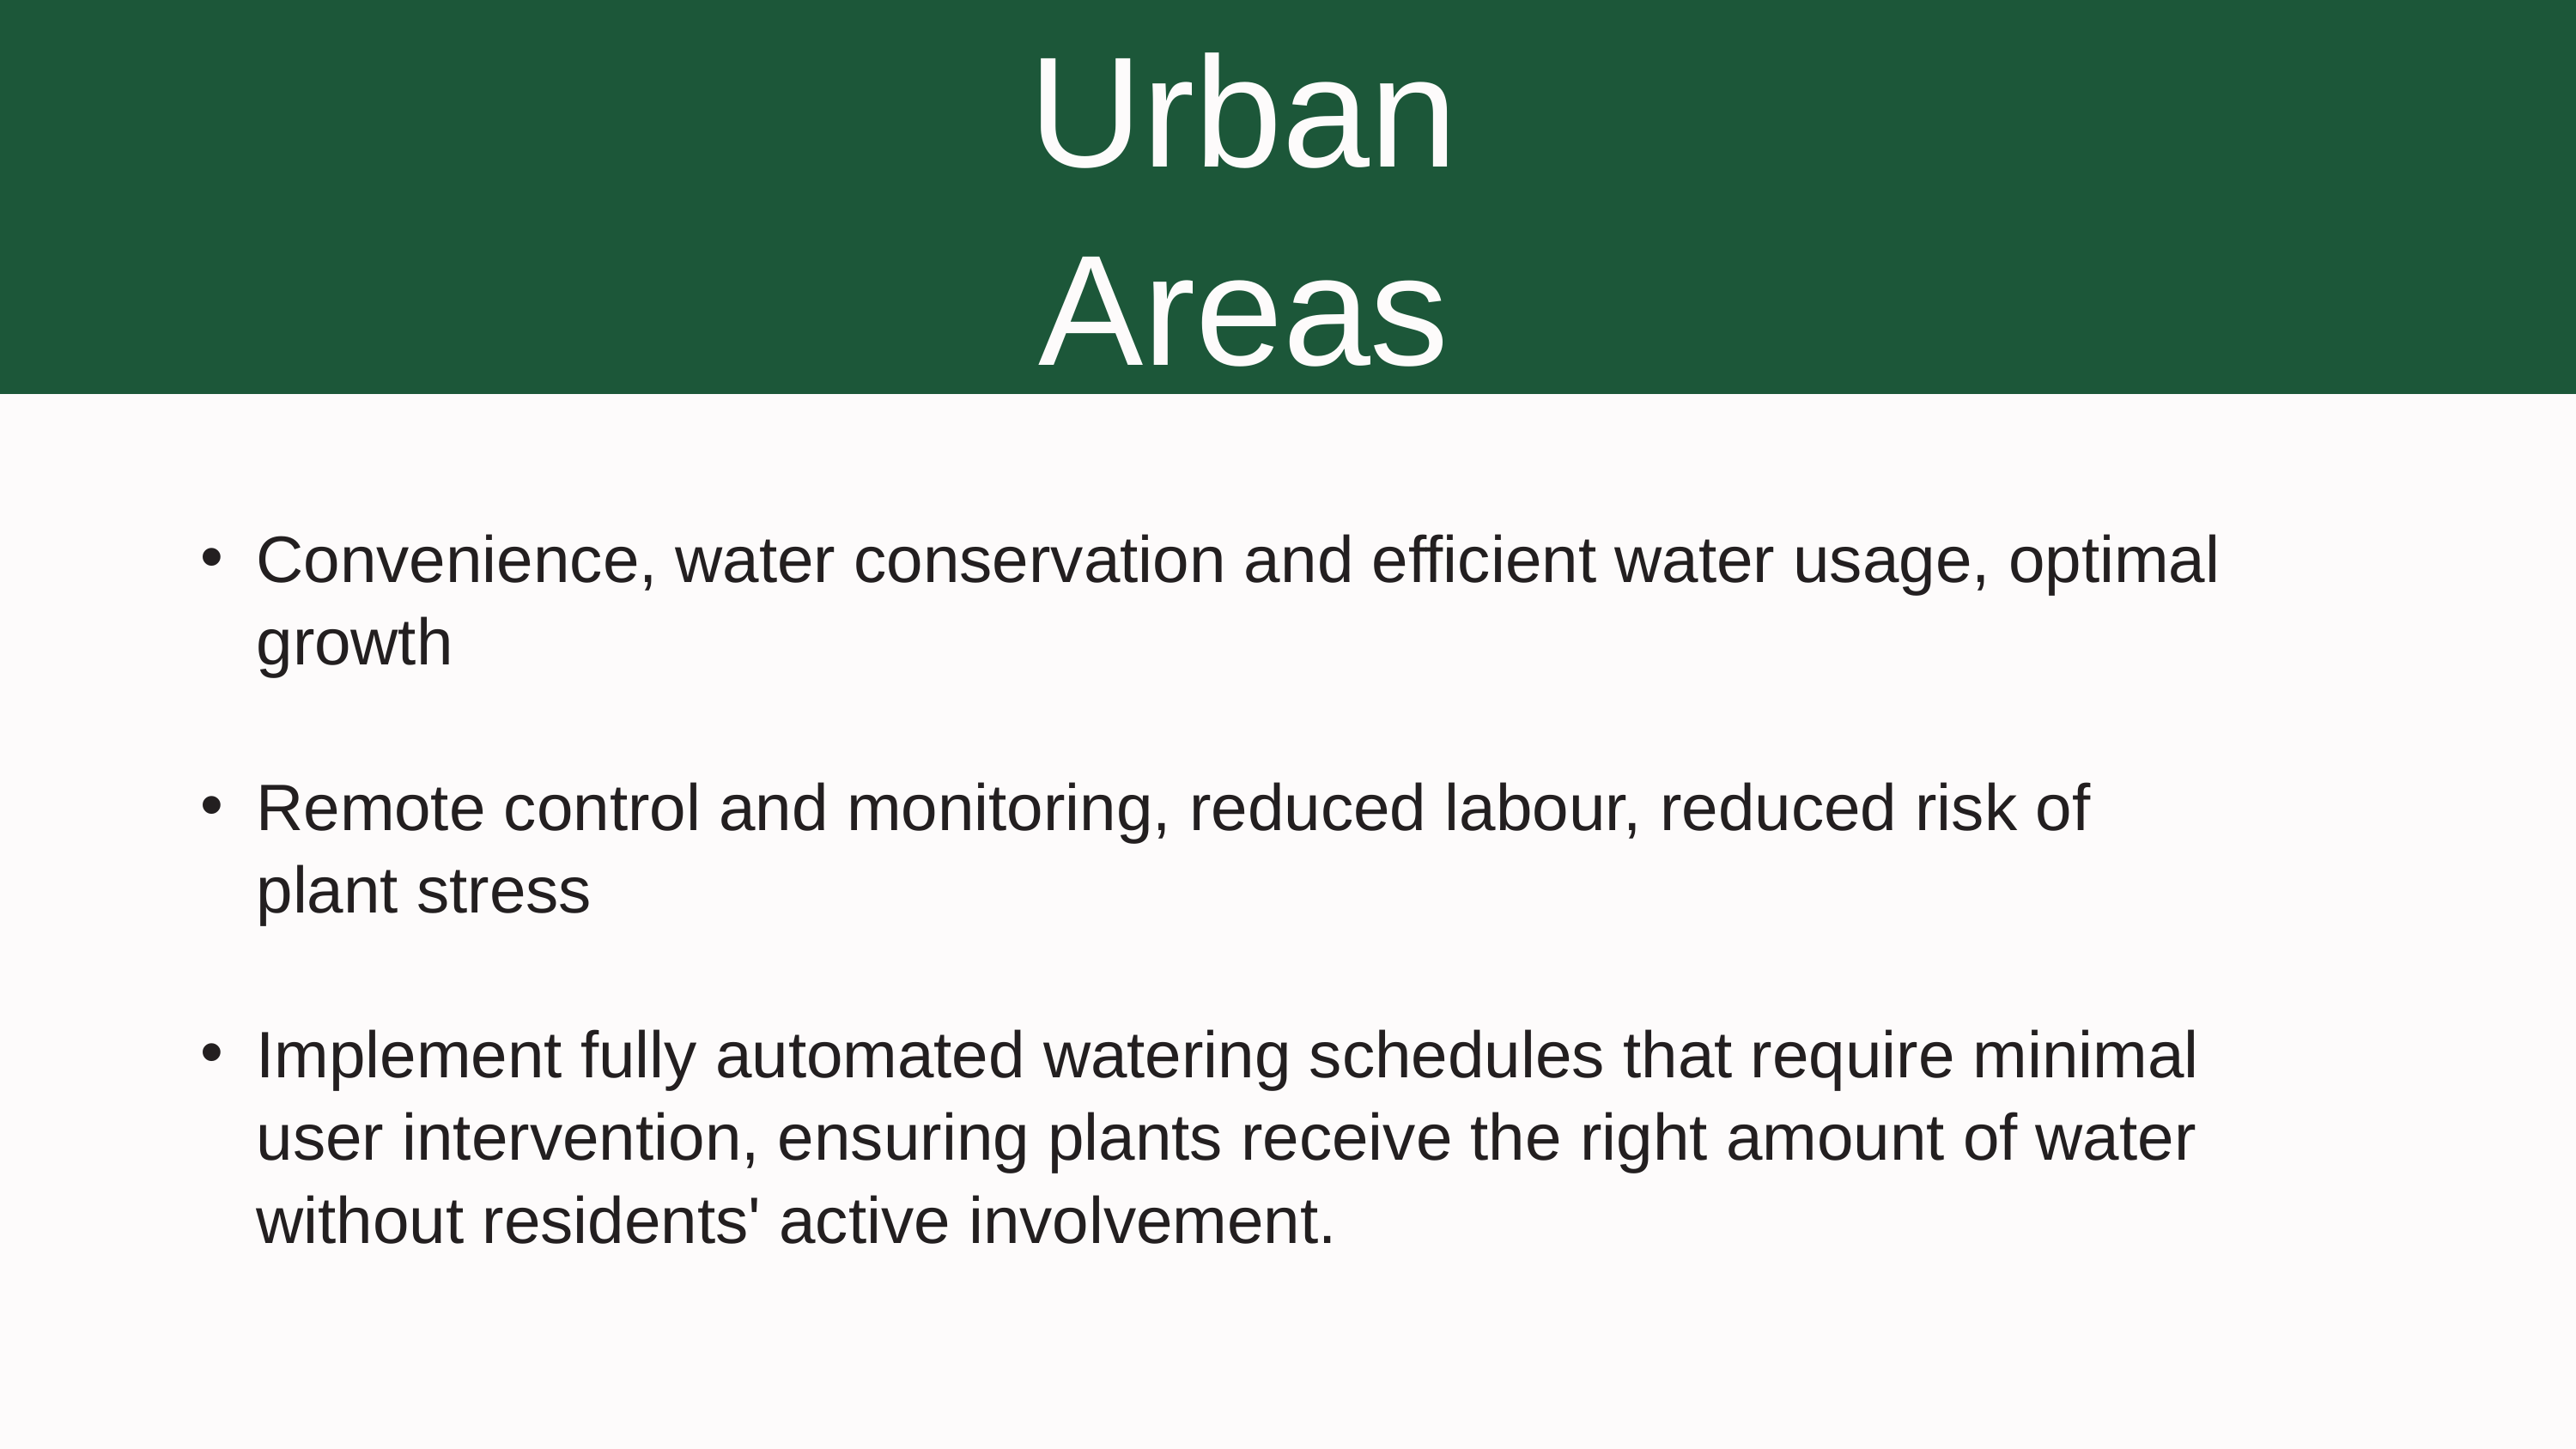

Urban Areas

Convenience, water conservation and efficient water usage, optimal growth

Remote control and monitoring, reduced labour, reduced risk of plant stress

Implement fully automated watering schedules that require minimal user intervention, ensuring plants receive the right amount of water without residents' active involvement.